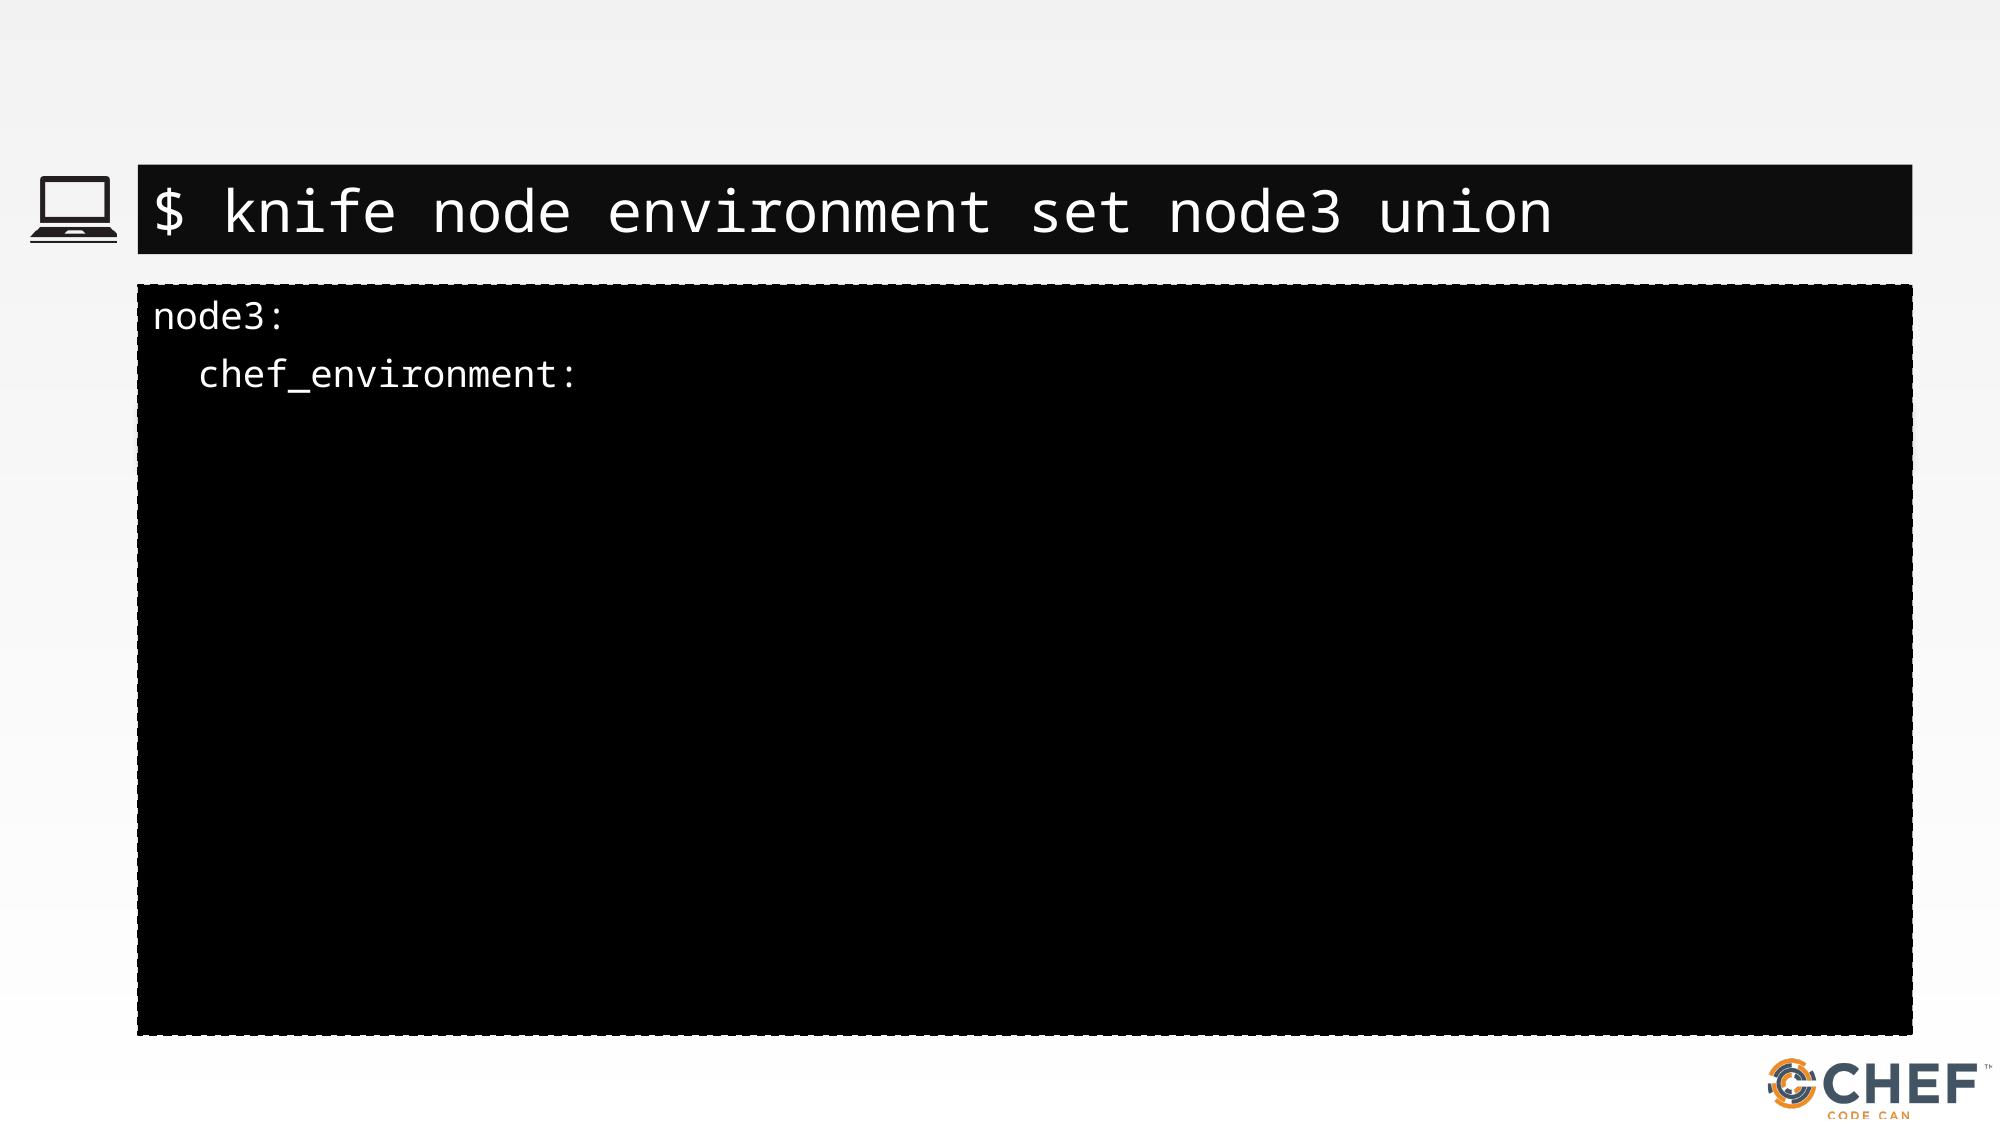

#
$ knife node environment set node3 union
node3:
  chef_environment: